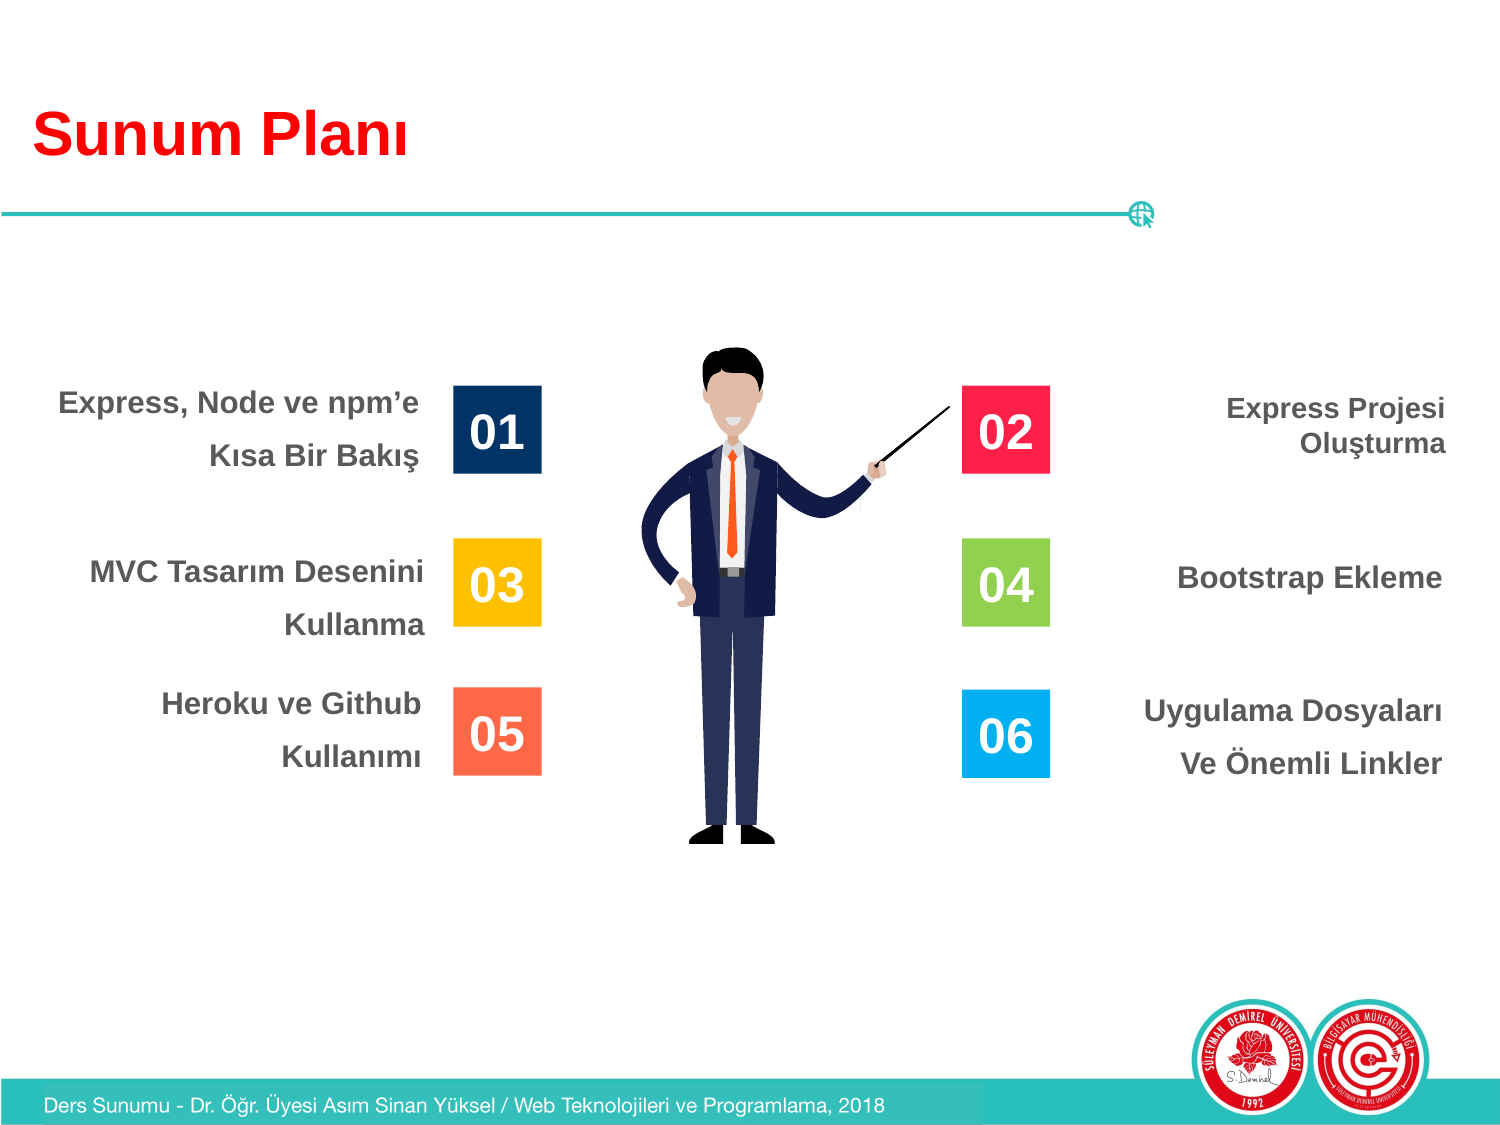

Sunum Planı

Express, Node ve npm’e
Kısa Bir Bakış
MVC Tasarım Desenini
Kullanma
Heroku ve Github
Kullanımı
Express Projesi Oluşturma
Bootstrap Ekleme
Uygulama Dosyaları
Ve Önemli Linkler
01
02
03
04
05
06